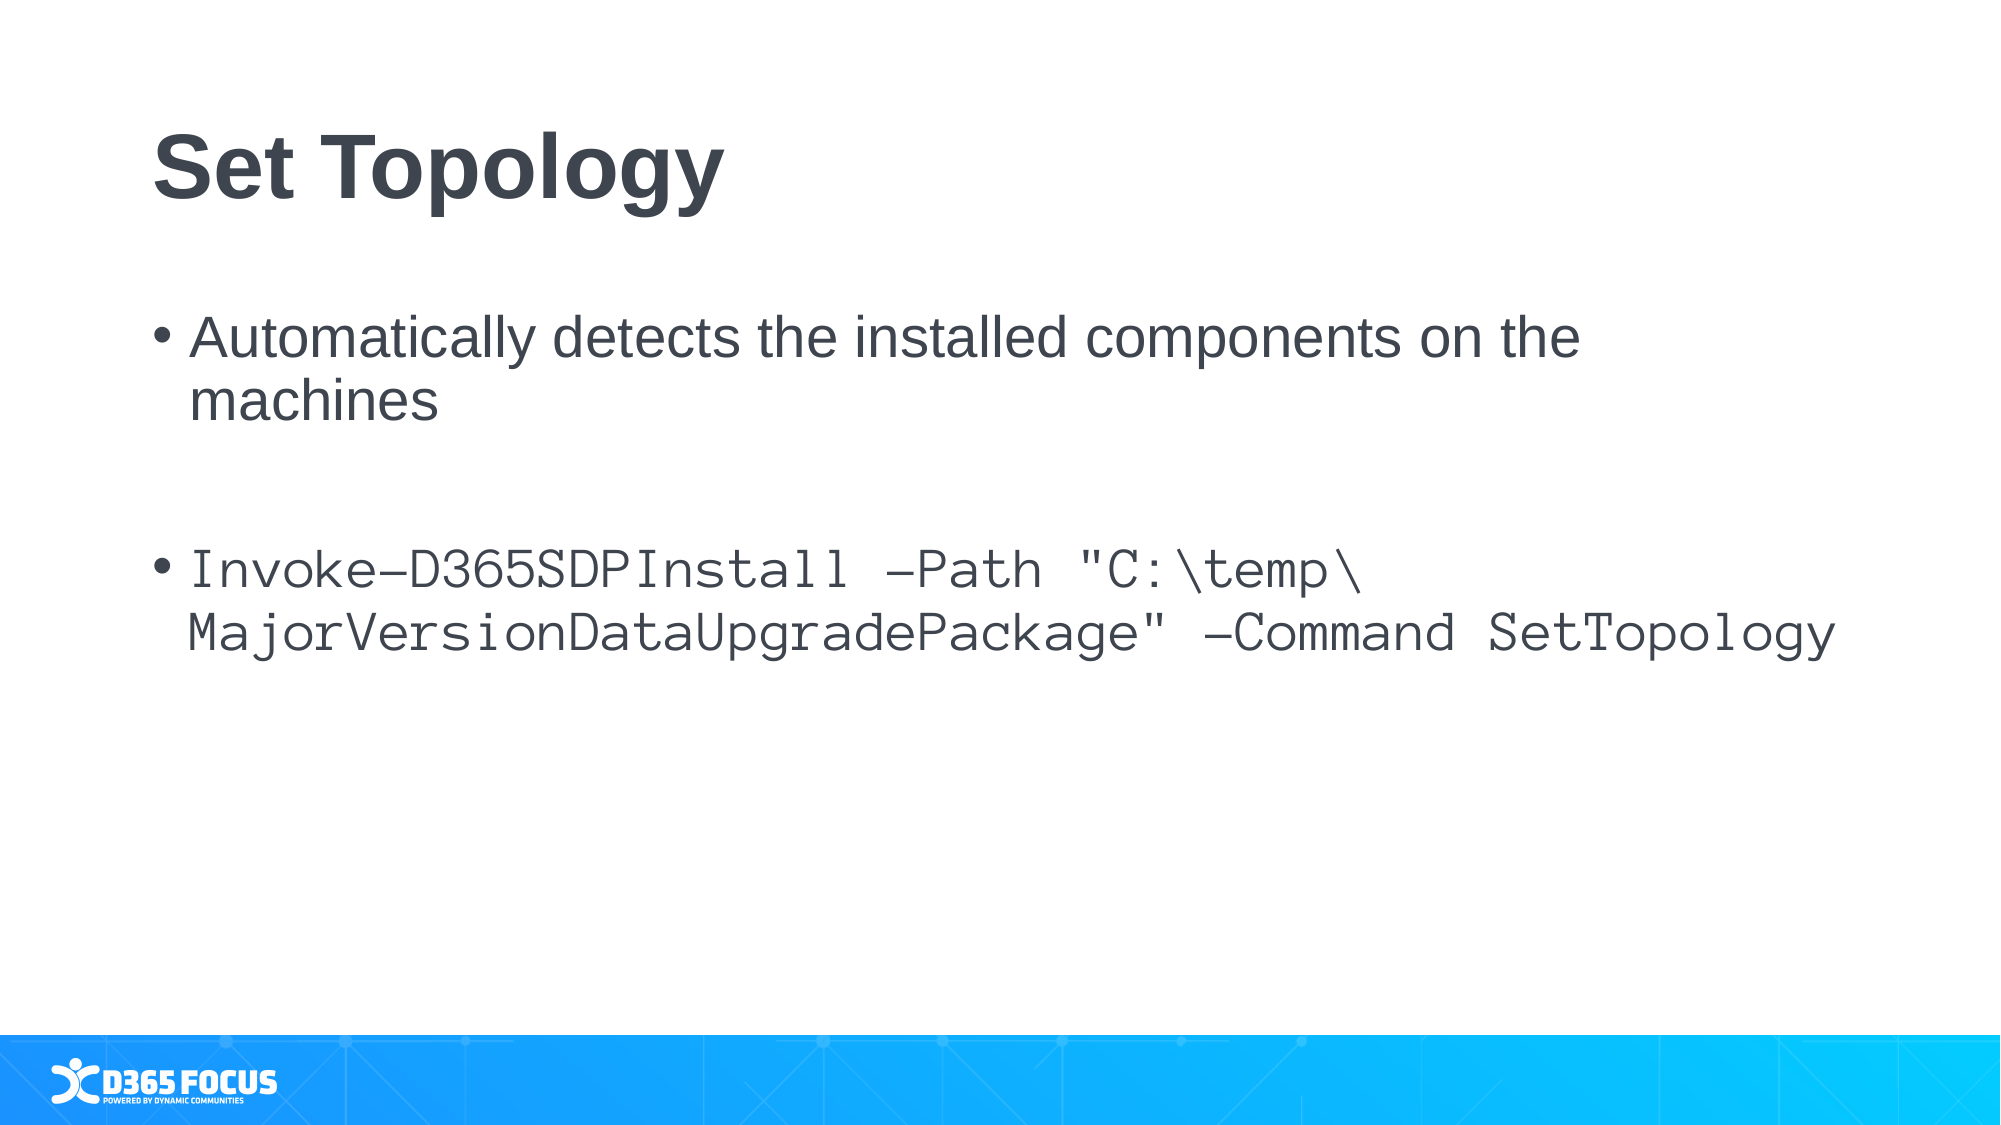

# Set Topology
Automatically detects the installed components on the machines

Invoke-D365SDPInstall -Path "C:\temp\MajorVersionDataUpgradePackage" -Command SetTopology